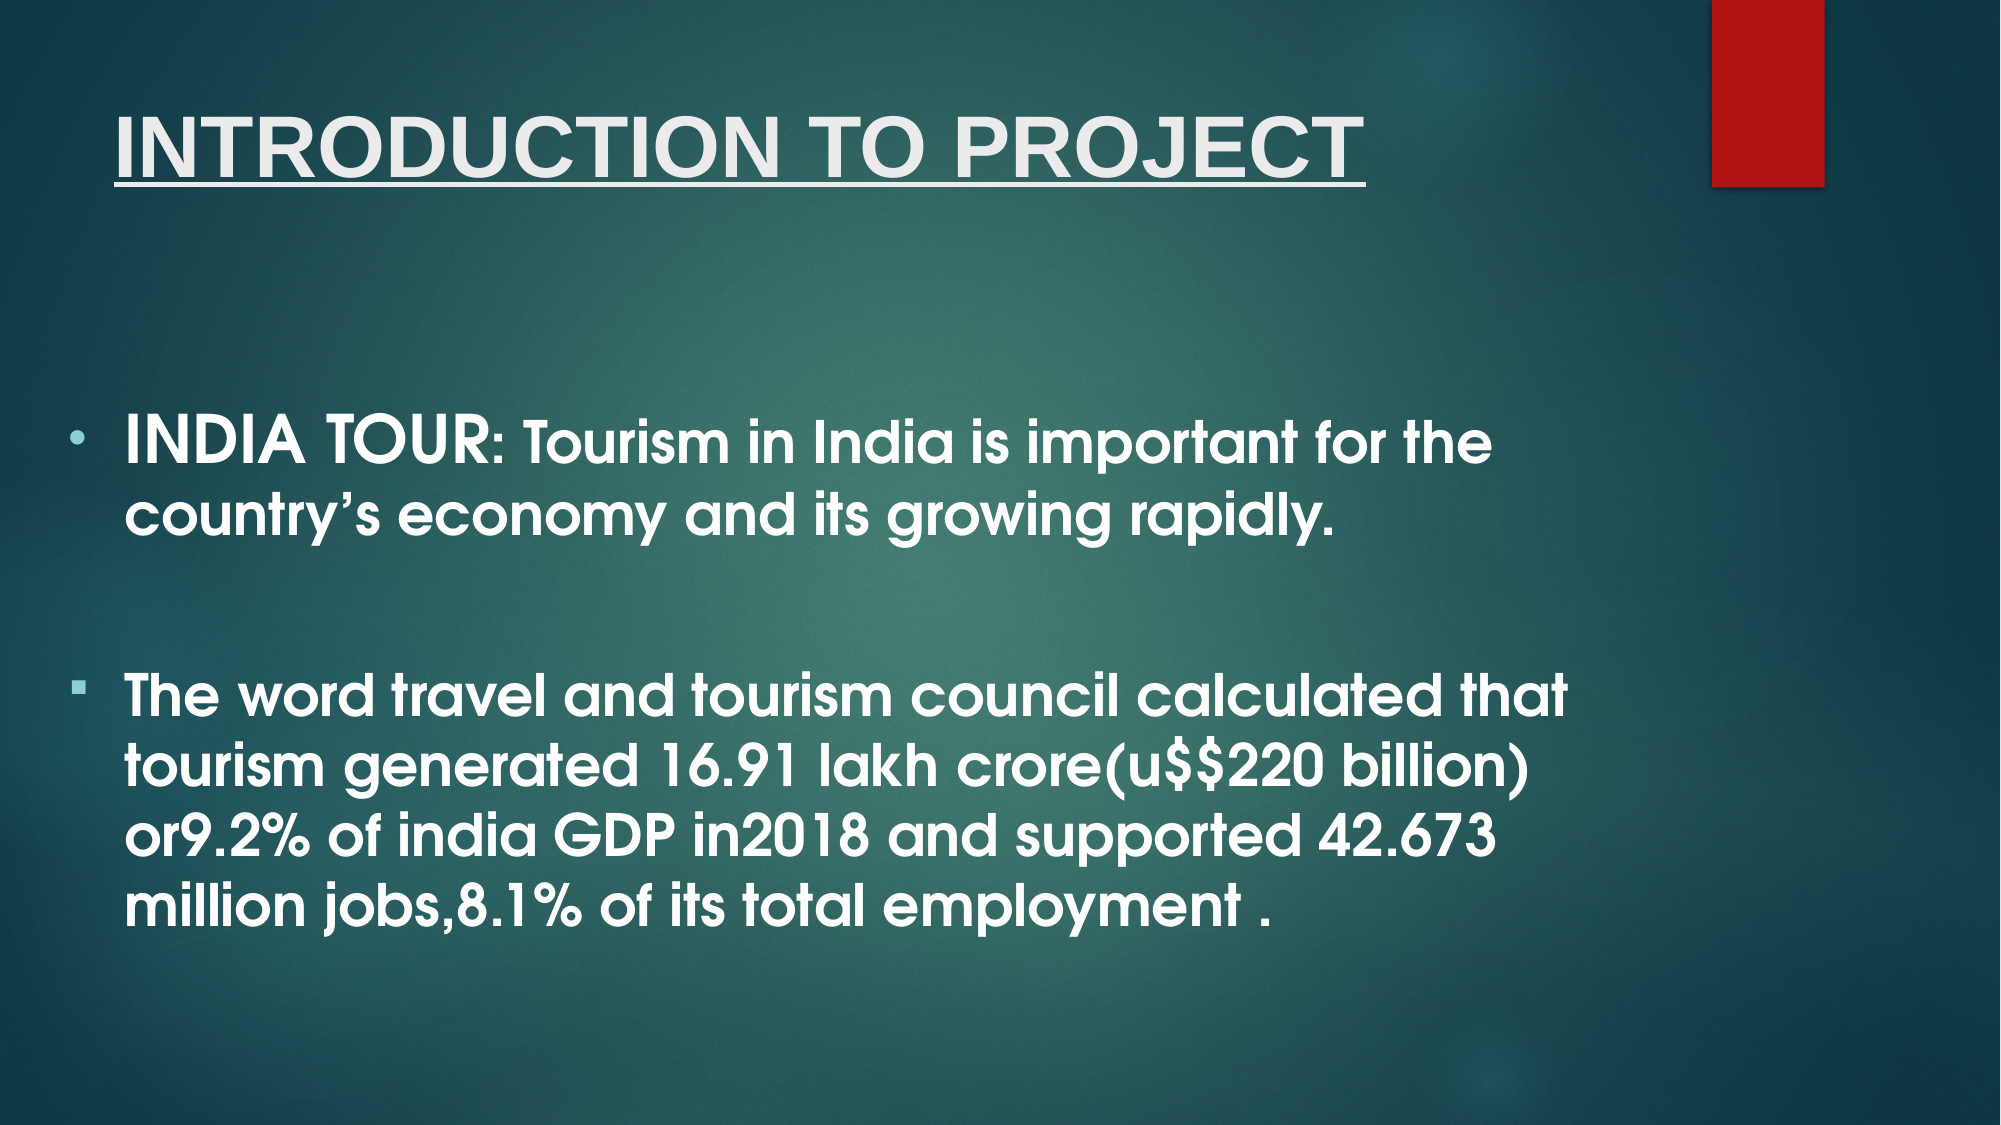

# INTRODUCTION TO PROJECT
INDIA TOUR: Tourism in India is important for the country’s economy and its growing rapidly.

The word travel and tourism council calculated that tourism generated 16.91 lakh crore(u$$220 billion) or9.2% of india GDP in2018 and supported 42.673 million jobs,8.1% of its total employment .